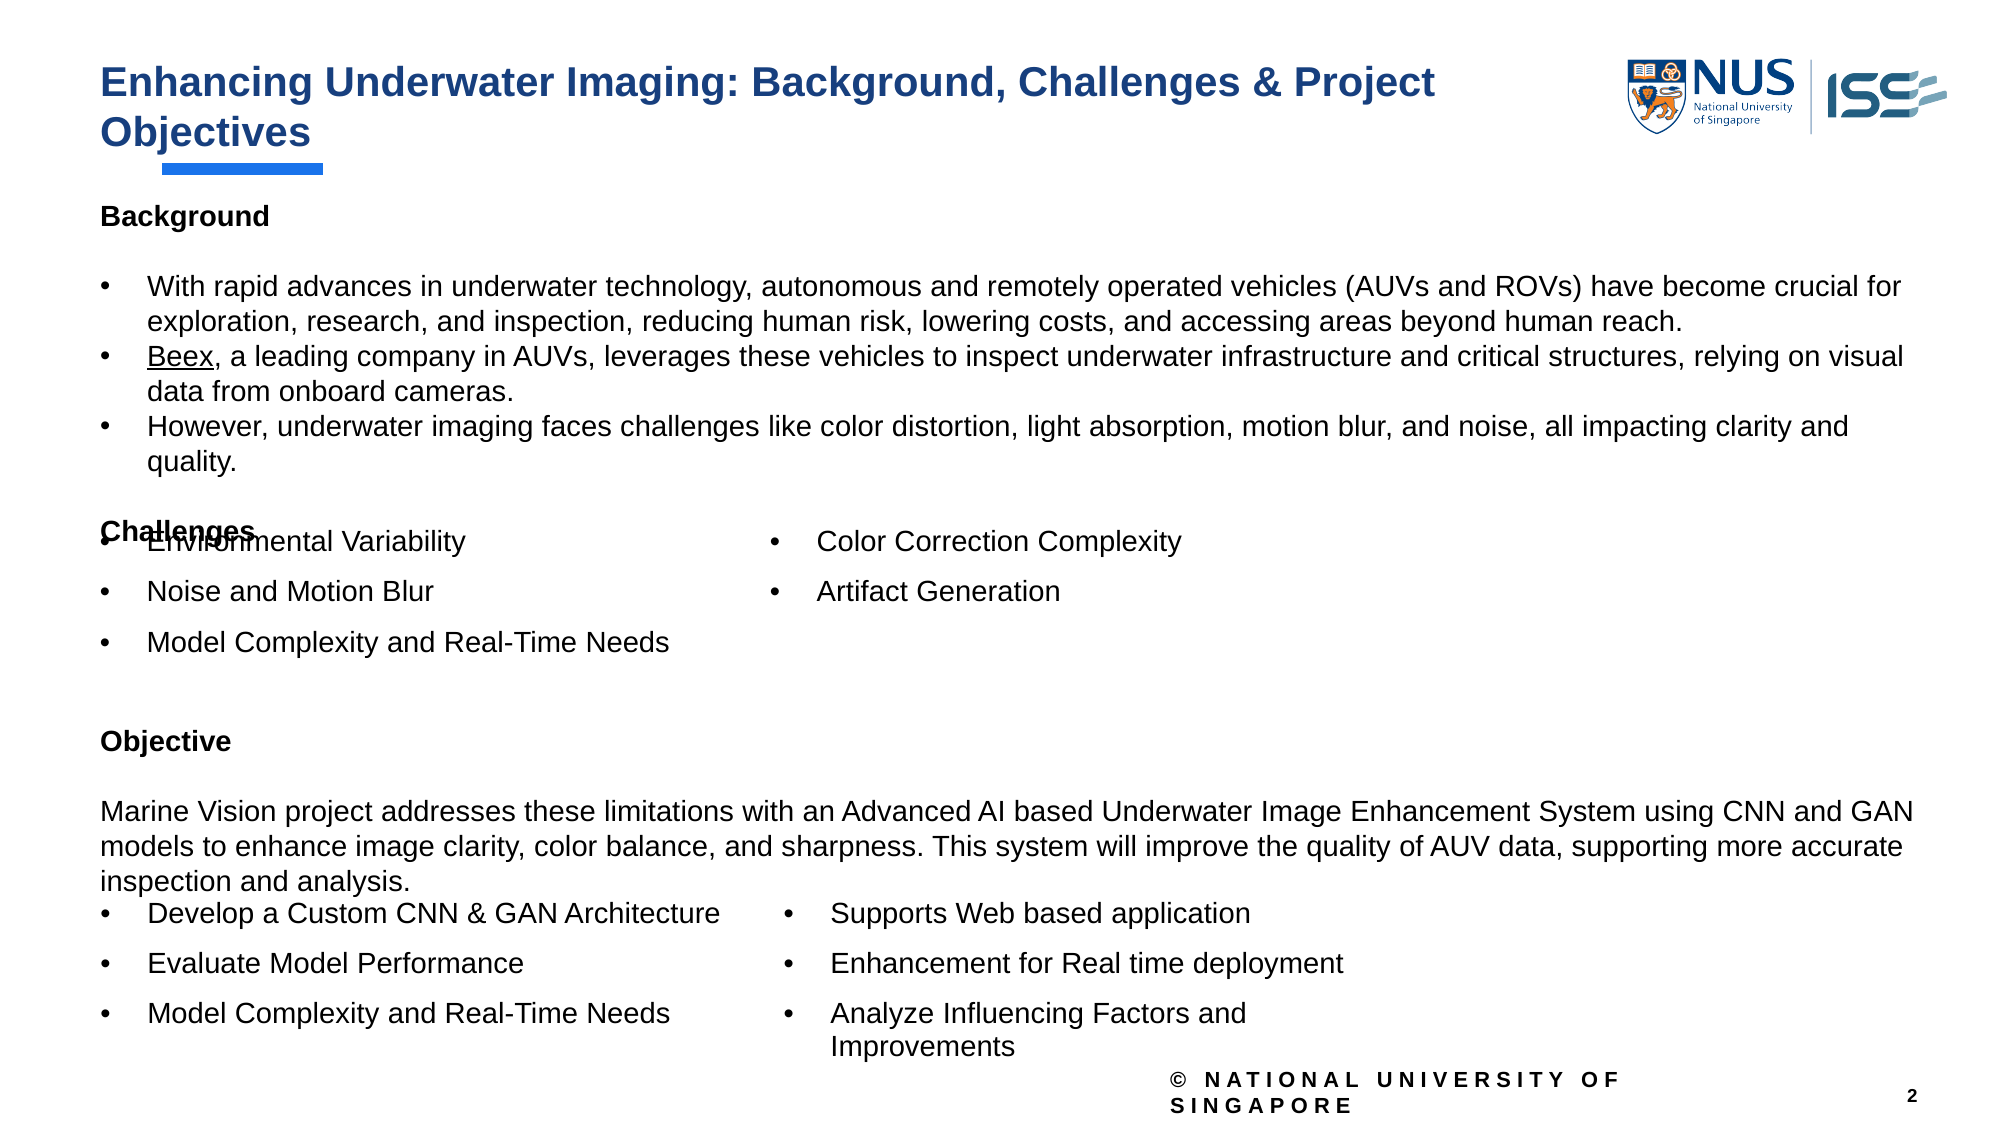

# Enhancing Underwater Imaging: Background, Challenges & Project Objectives
Background

With rapid advances in underwater technology, autonomous and remotely operated vehicles (AUVs and ROVs) have become crucial for exploration, research, and inspection, reducing human risk, lowering costs, and accessing areas beyond human reach.
Beex, a leading company in AUVs, leverages these vehicles to inspect underwater infrastructure and critical structures, relying on visual data from onboard cameras.
However, underwater imaging faces challenges like color distortion, light absorption, motion blur, and noise, all impacting clarity and quality.

Challenges

Objective
Marine Vision project addresses these limitations with an Advanced AI based Underwater Image Enhancement System using CNN and GAN models to enhance image clarity, color balance, and sharpness. This system will improve the quality of AUV data, supporting more accurate inspection and analysis.

| Environmental Variability | Color Correction Complexity |
| --- | --- |
| Noise and Motion Blur | Artifact Generation |
| Model Complexity and Real-Time Needs |  |
| Develop a Custom CNN & GAN Architecture | Supports Web based application |
| --- | --- |
| Evaluate Model Performance | Enhancement for Real time deployment |
| Model Complexity and Real-Time Needs | Analyze Influencing Factors and Improvements |
2
© National University of Singapore